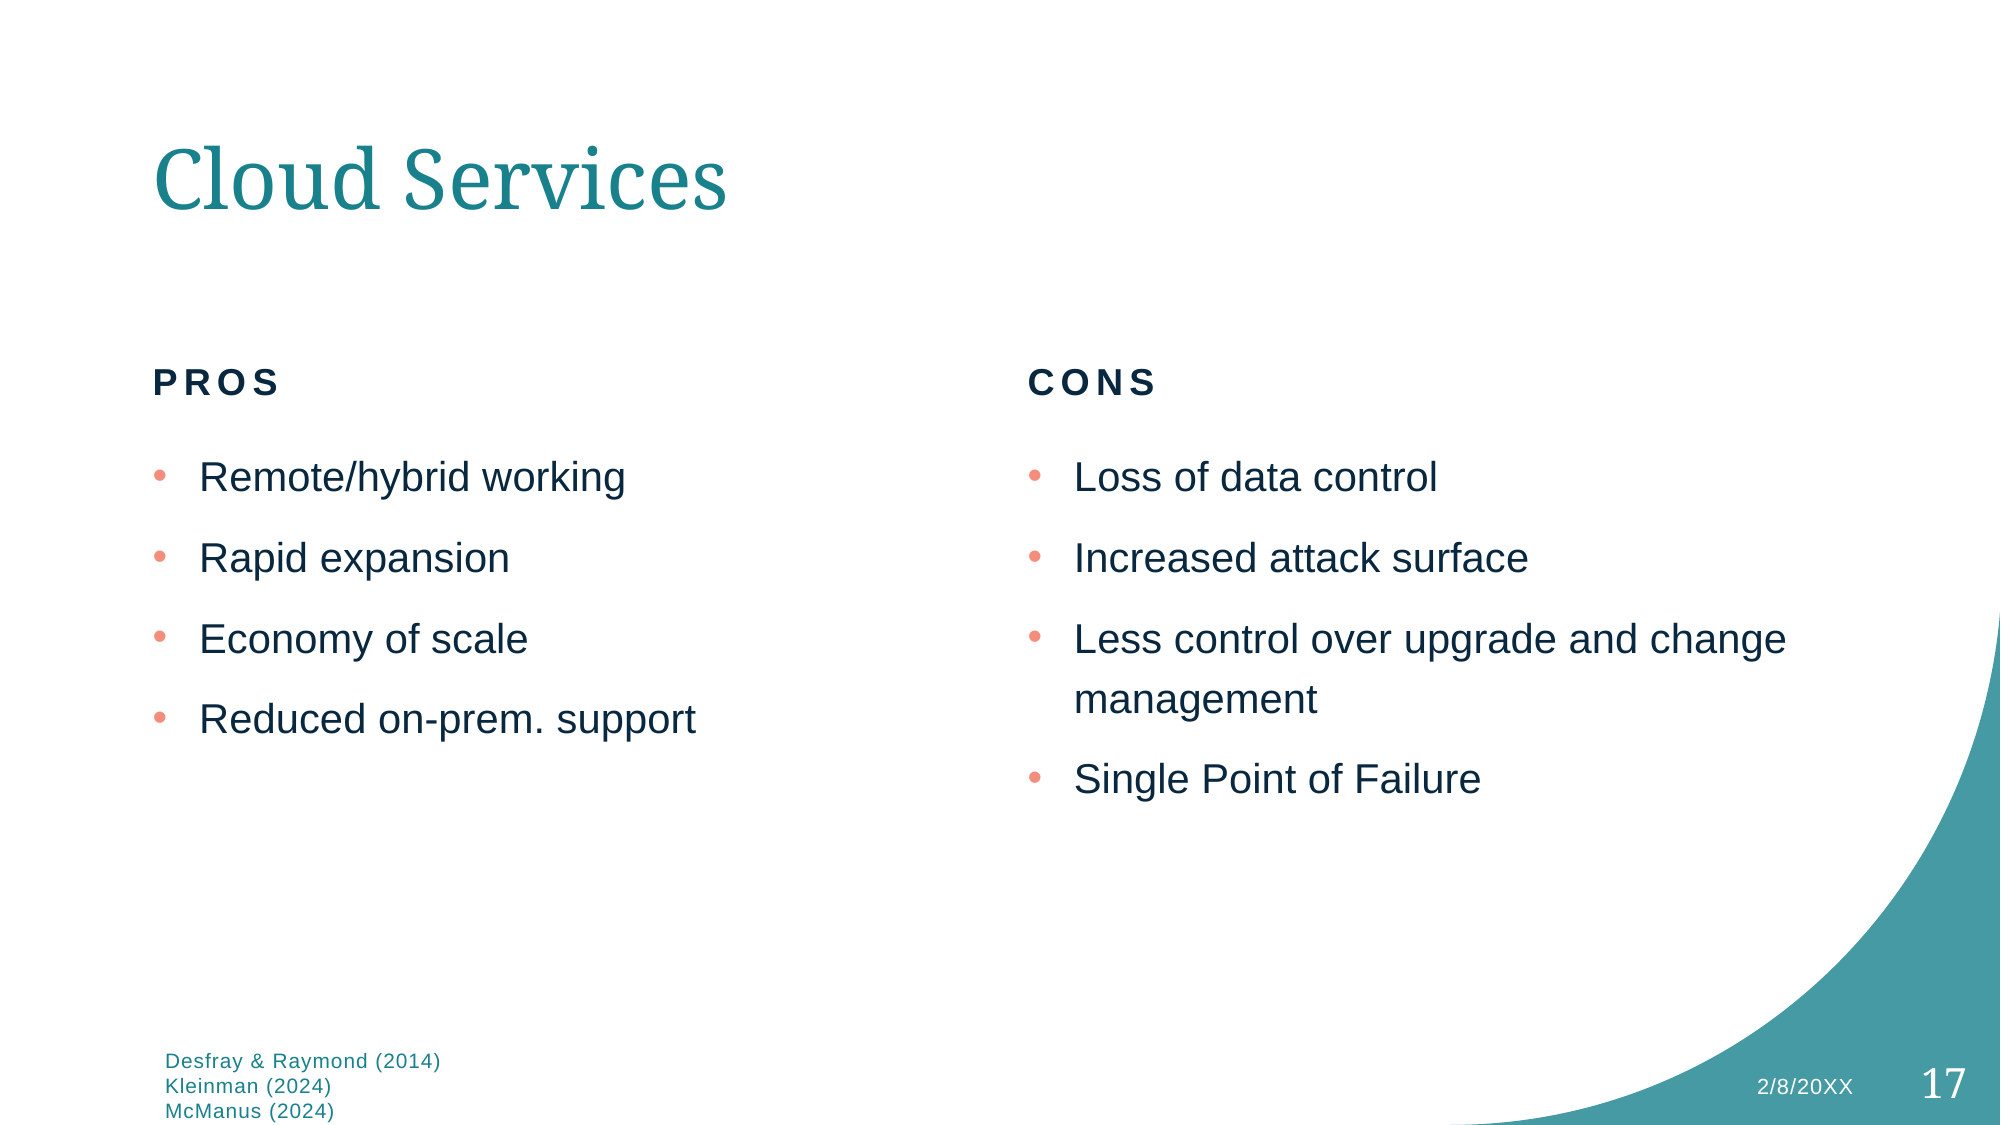

# Cloud Services
Pros
cons
Remote/hybrid working
Rapid expansion
Economy of scale
Reduced on-prem. support
Loss of data control
Increased attack surface
Less control over upgrade and change management
Single Point of Failure
2/8/20XX
17
Desfray & Raymond (2014)
Kleinman (2024)
McManus (2024)